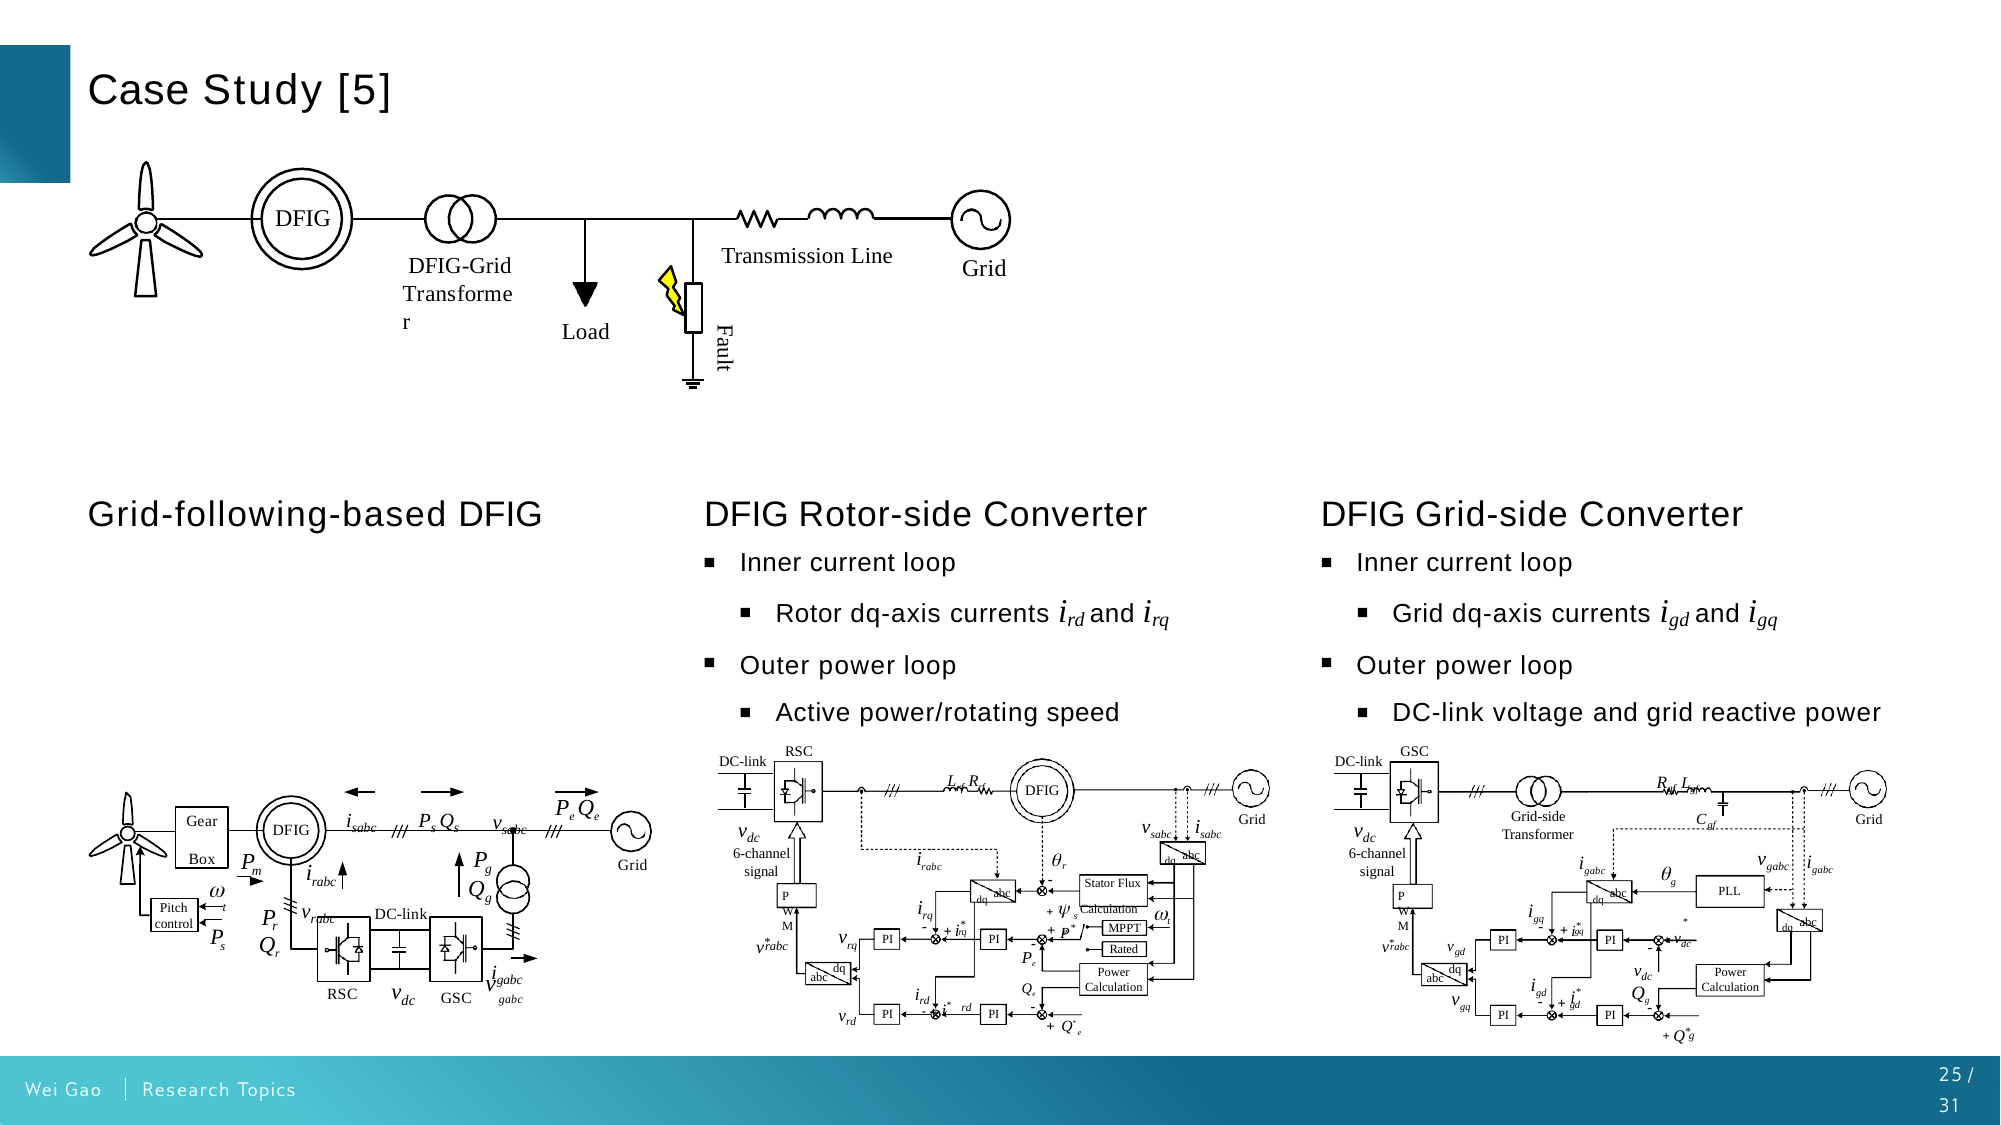

# Case Study [5]

DFIG

Transmission Line

DFIG-Grid  Transformer
Grid

Load
Fault

DFIG Rotor-side Converter
Inner current loop
Rotor dq-axis currents ird and irq
Outer power loop
DFIG Grid-side Converter
Inner current loop
Grid dq-axis currents igd and igq
Outer power loop
Grid-following-based DFIG

Active power/rotating speed
DC-link voltage and grid reactive power

RSC
GSC
DC-link
DC-link

Lrf Rrf
Rgf Lgf

DFIG

Pe Qe

isabc
Ps Qs

vsabc
Cgf

vdc
vdc
Grid-side
Transformer

Gear  Box
Grid
Grid

v
i

DFIG

sabc
sabc

dq abc
6-channel
signal
PWM
6-channel
signal
PWM
P
v
i
P

θ

i
i
Grid

i
gabc
rabc
g

θ
r
-
gabc
dq abc
gabc
    m

rabc
Q
ω
g
Stator Flux

dq abc

+ ψ s Calculation

PLL
vrabc
g
      t
i
i
i*
ωt

Pitch  control
i*
P
DC-link
P*

dq abc
rq

gq
v*
MPPT
Rated
Power
Calculation
*

-
-
v*
r
Qr

+ rq
+ gq
+ vdc
+ e

P
v

PI

PI
PI
PI

-
Pe
Qe
-
-
rq
s
rabc
vgd
dq
rabc

vdc
igabc

dq

Power
Calculation
vdc
v
abc
abc

i
ird
Qg
RSC
GSC	gabc
*
i
gd
v
- + i*
-
+ gd
vrd
-
gq
rd
PI
PI
+ Q*
PI
PI
+ Q*
e
g

25 /
31

Wei Gao
Research Topics